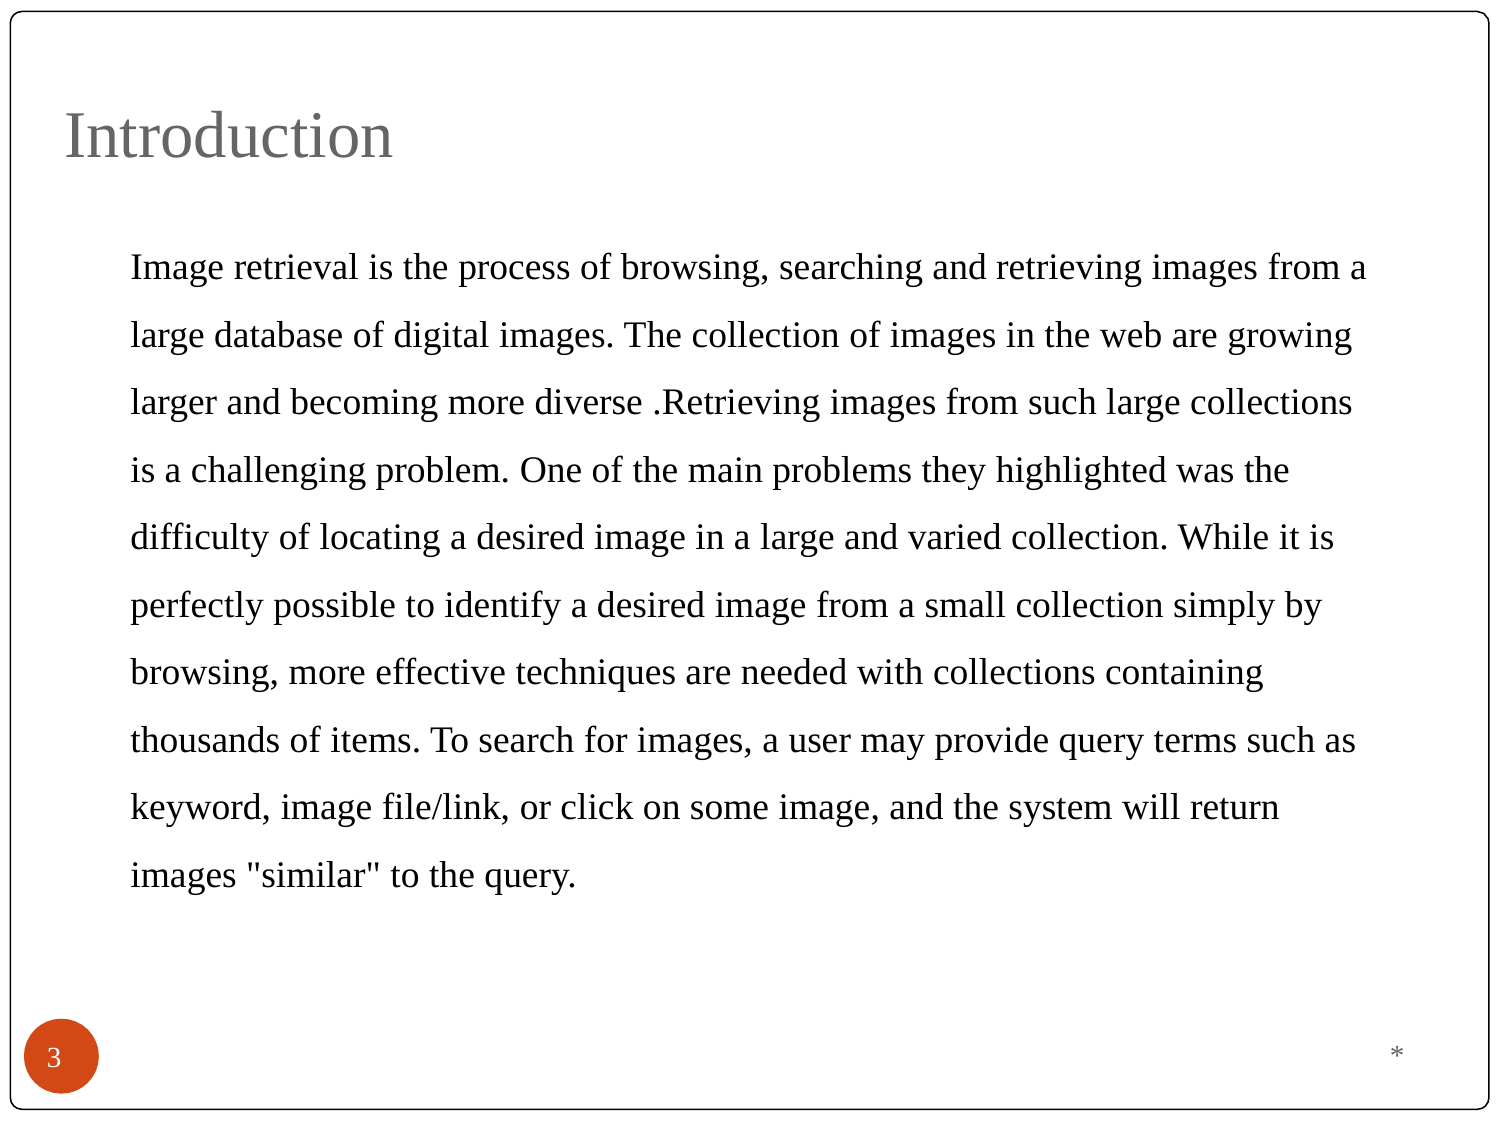

# Introduction
Image retrieval is the process of browsing, searching and retrieving images from a large database of digital images. The collection of images in the web are growing larger and becoming more diverse .Retrieving images from such large collections is a challenging problem. One of the main problems they highlighted was the difficulty of locating a desired image in a large and varied collection. While it is perfectly possible to identify a desired image from a small collection simply by browsing, more effective techniques are needed with collections containing thousands of items. To search for images, a user may provide query terms such as keyword, image file/link, or click on some image, and the system will return images "similar" to the query.

*
3